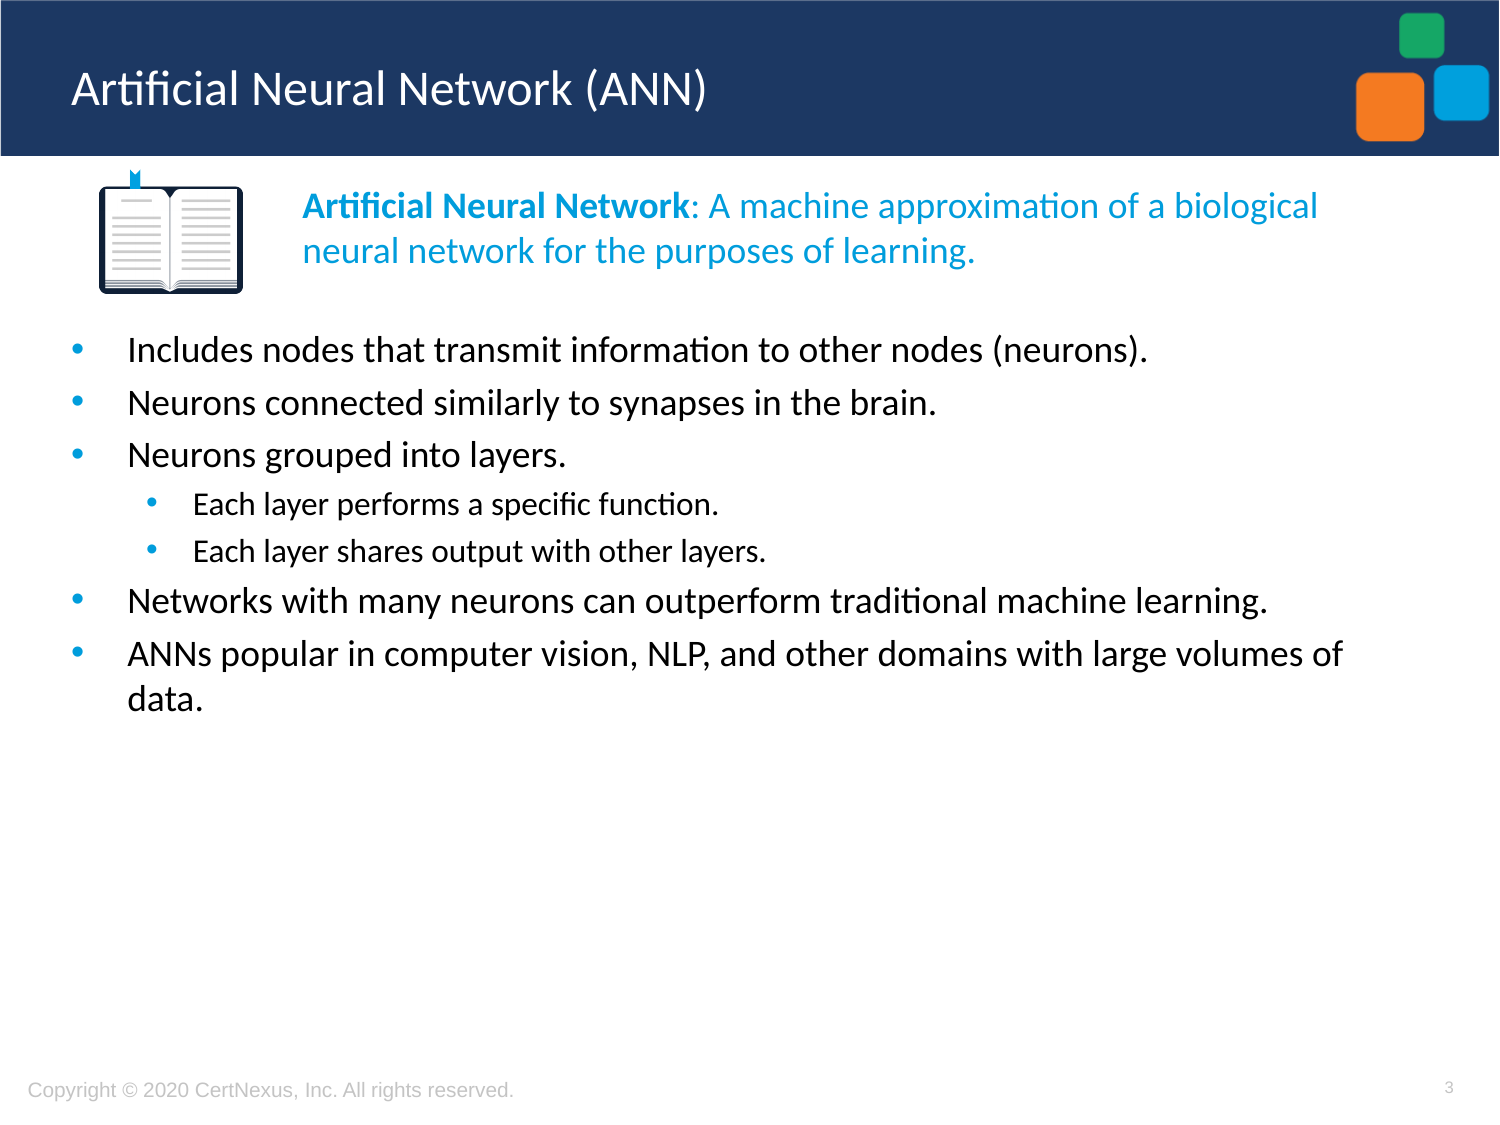

# Artificial Neural Network (ANN)
Artificial Neural Network: A machine approximation of a biological neural network for the purposes of learning.
Includes nodes that transmit information to other nodes (neurons).
Neurons connected similarly to synapses in the brain.
Neurons grouped into layers.
Each layer performs a specific function.
Each layer shares output with other layers.
Networks with many neurons can outperform traditional machine learning.
ANNs popular in computer vision, NLP, and other domains with large volumes of data.
3